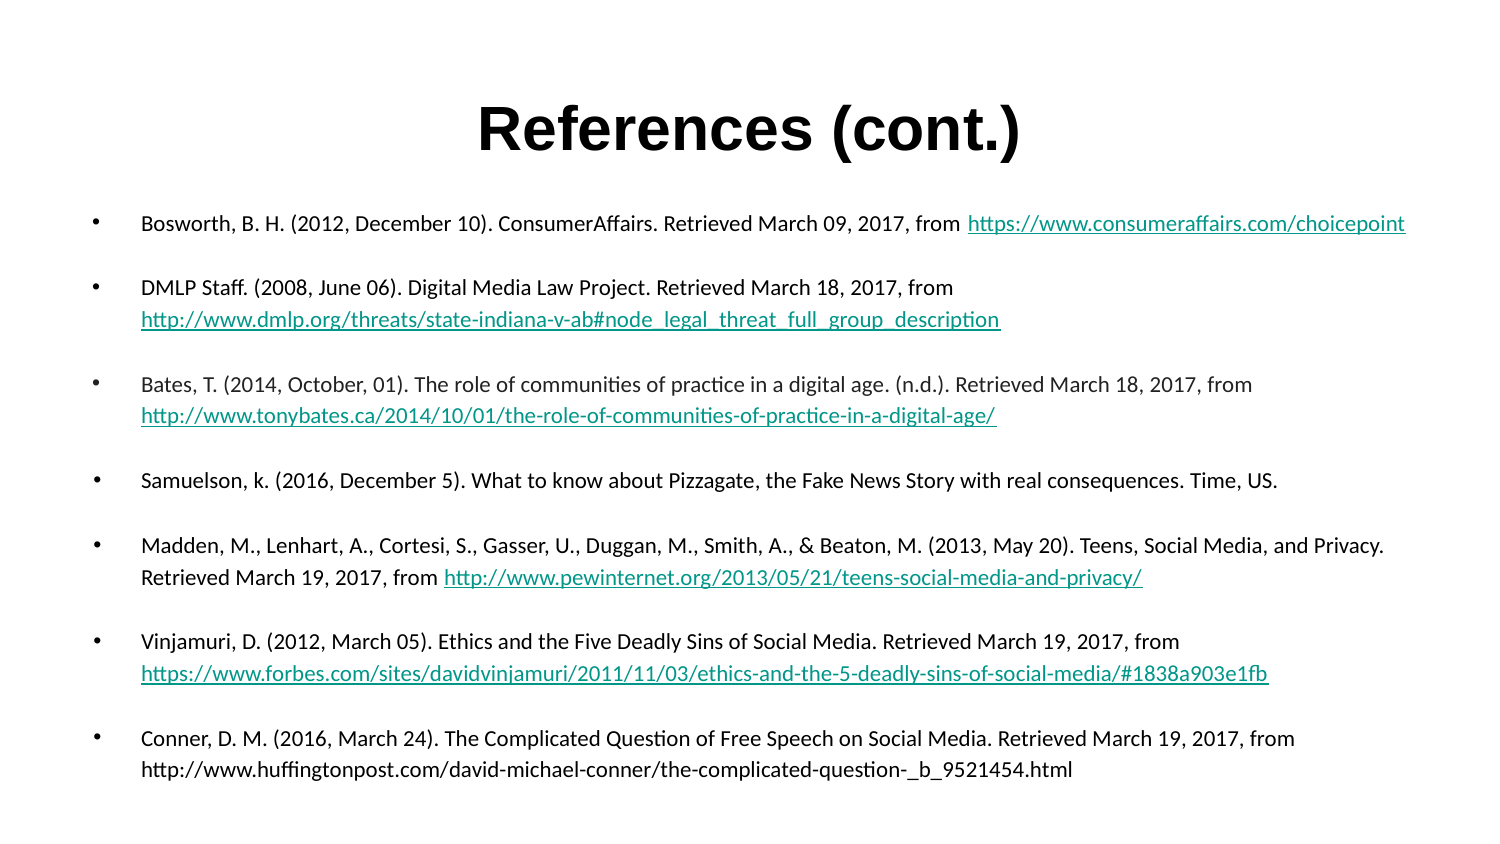

# References (cont.)
Bosworth, B. H. (2012, December 10). ConsumerAffairs. Retrieved March 09, 2017, from https://www.consumeraffairs.com/choicepoint
DMLP Staff. (2008, June 06). Digital Media Law Project. Retrieved March 18, 2017, from http://www.dmlp.org/threats/state-indiana-v-ab#node_legal_threat_full_group_description
Bates, T. (2014, October, 01). The role of communities of practice in a digital age. (n.d.). Retrieved March 18, 2017, from http://www.tonybates.ca/2014/10/01/the-role-of-communities-of-practice-in-a-digital-age/
Samuelson, k. (2016, December 5). What to know about Pizzagate, the Fake News Story with real consequences. Time, US.
Madden, M., Lenhart, A., Cortesi, S., Gasser, U., Duggan, M., Smith, A., & Beaton, M. (2013, May 20). Teens, Social Media, and Privacy. Retrieved March 19, 2017, from http://www.pewinternet.org/2013/05/21/teens-social-media-and-privacy/
Vinjamuri, D. (2012, March 05). Ethics and the Five Deadly Sins of Social Media. Retrieved March 19, 2017, from https://www.forbes.com/sites/davidvinjamuri/2011/11/03/ethics-and-the-5-deadly-sins-of-social-media/#1838a903e1fb
Conner, D. M. (2016, March 24). The Complicated Question of Free Speech on Social Media. Retrieved March 19, 2017, from http://www.huffingtonpost.com/david-michael-conner/the-complicated-question-_b_9521454.html